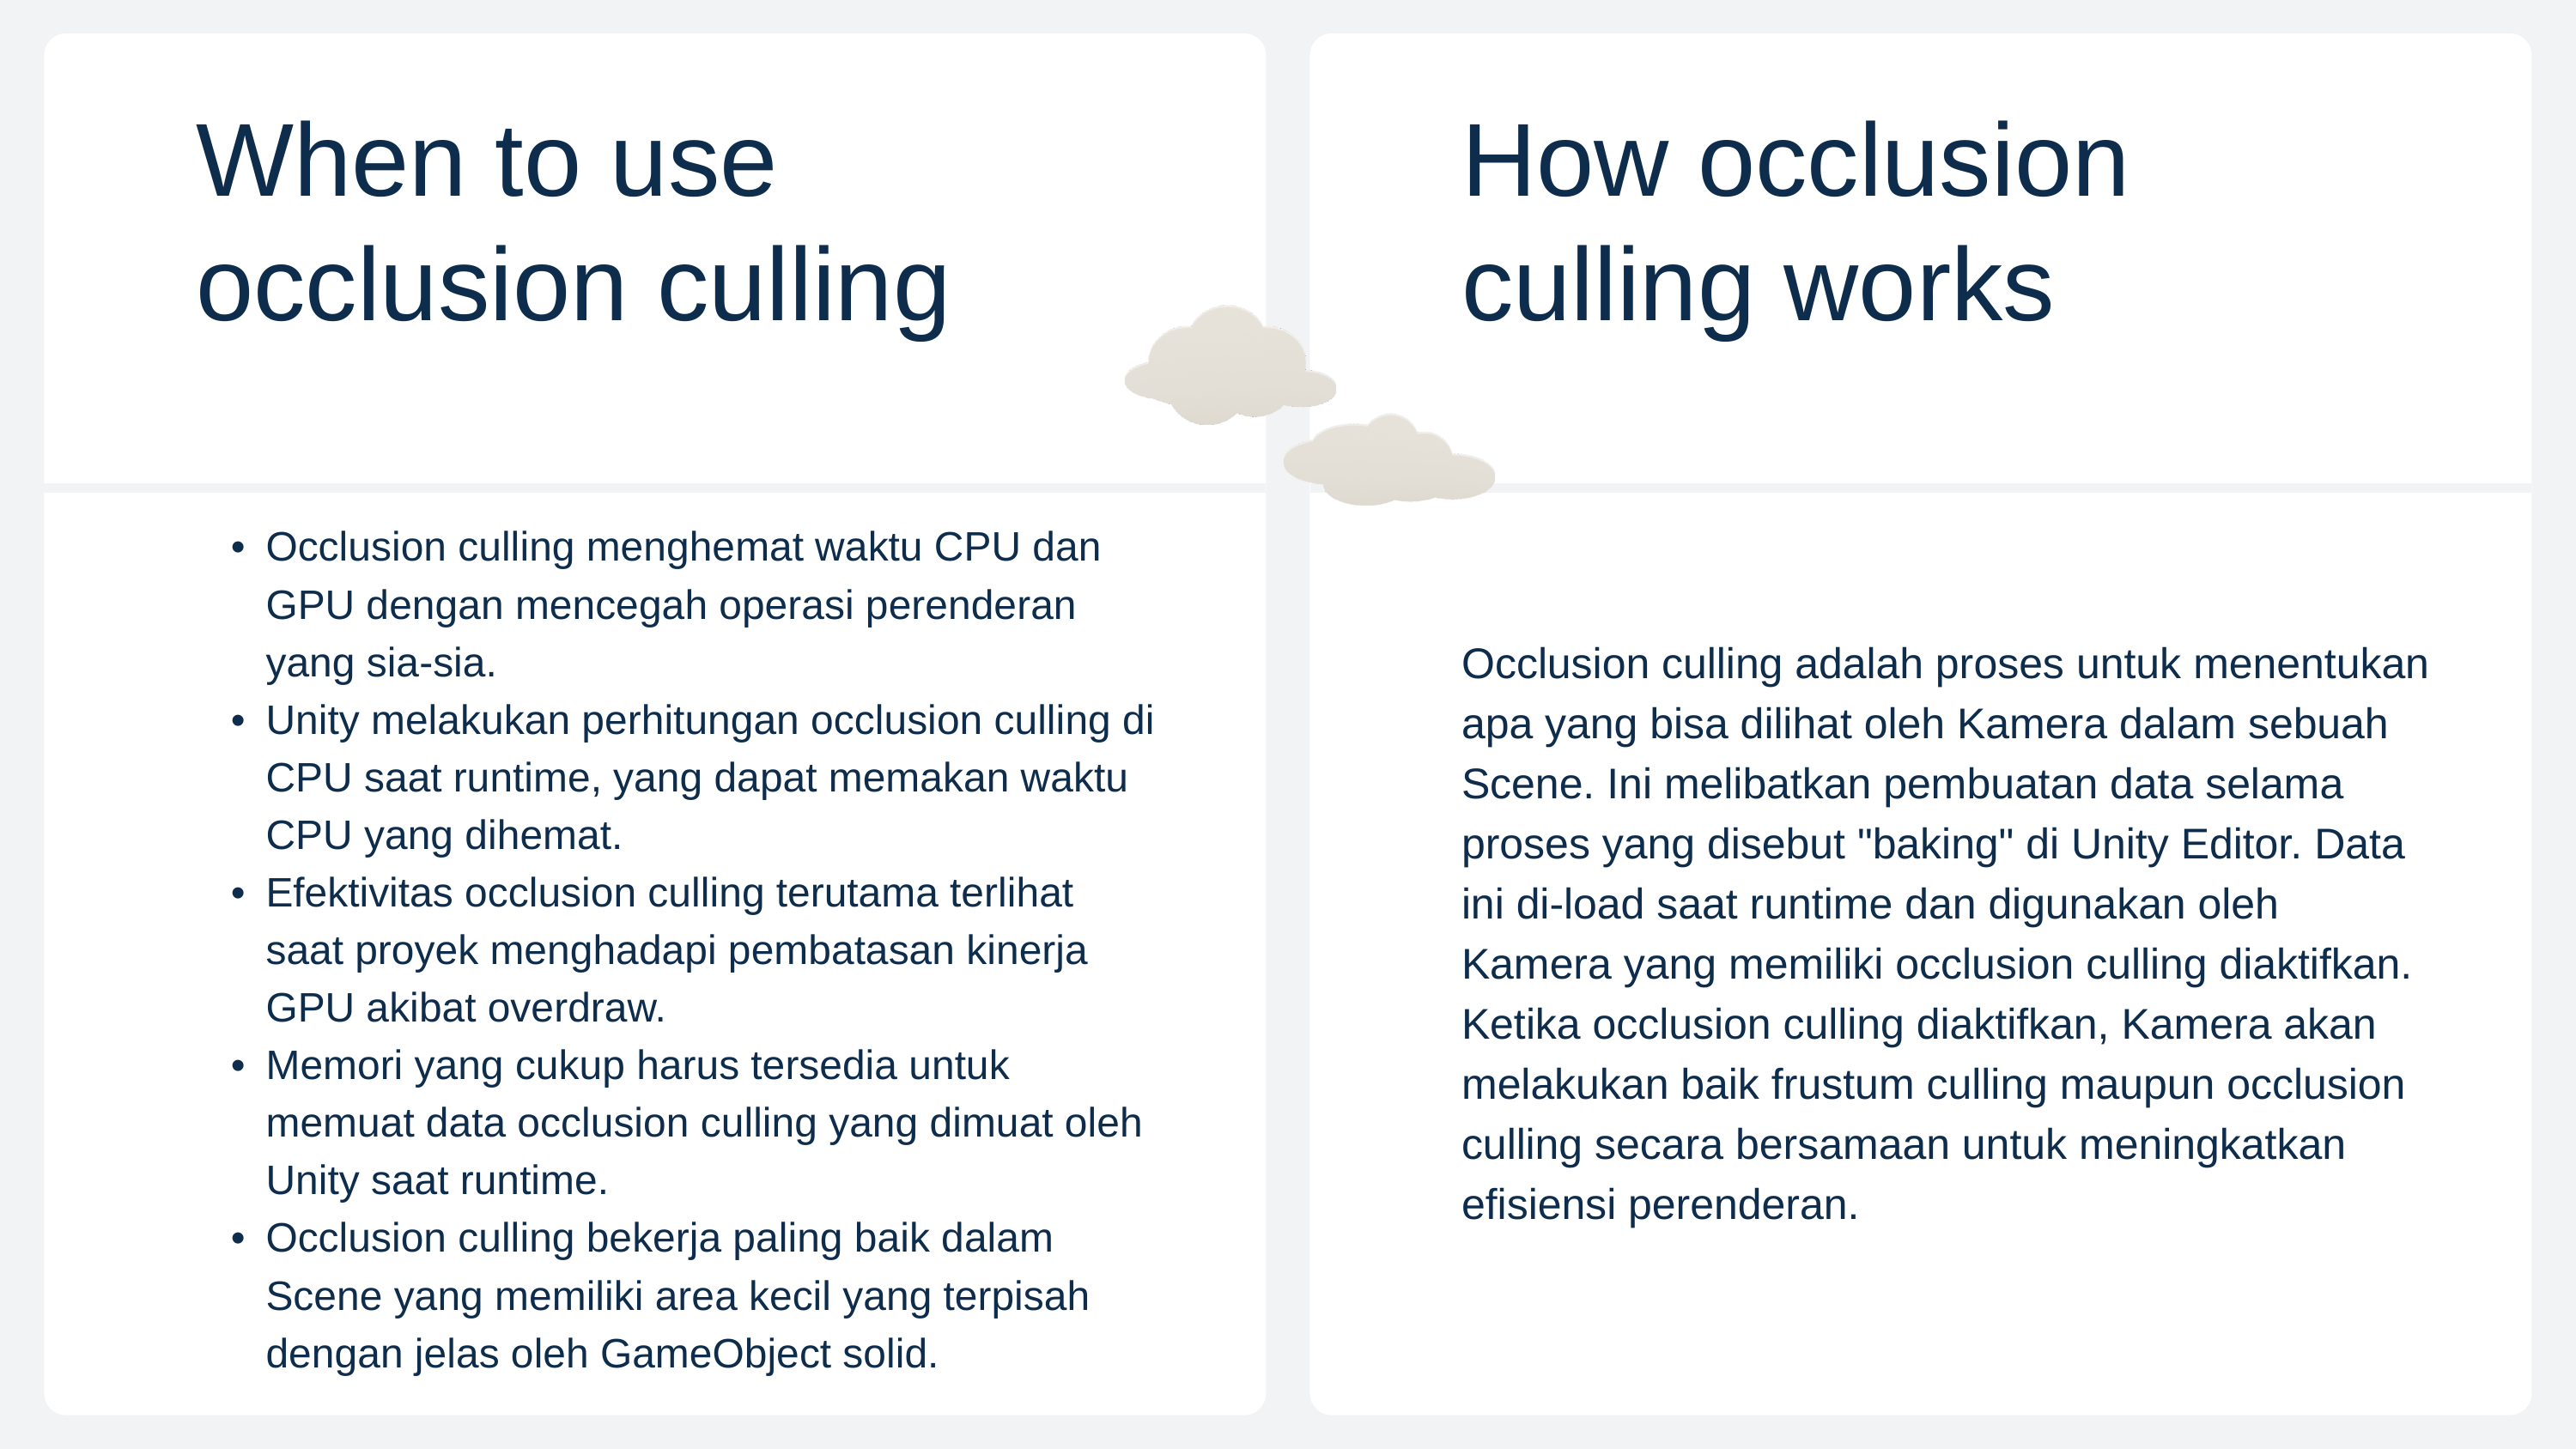

|  | When to use occlusion culling |  |
| --- | --- | --- |
|  | Occlusion culling menghemat waktu CPU dan GPU dengan mencegah operasi perenderan yang sia-sia. Unity melakukan perhitungan occlusion culling di CPU saat runtime, yang dapat memakan waktu CPU yang dihemat. Efektivitas occlusion culling terutama terlihat saat proyek menghadapi pembatasan kinerja GPU akibat overdraw. Memori yang cukup harus tersedia untuk memuat data occlusion culling yang dimuat oleh Unity saat runtime. Occlusion culling bekerja paling baik dalam Scene yang memiliki area kecil yang terpisah dengan jelas oleh GameObject solid. |  |
|  | How occlusion culling works |  |
| --- | --- | --- |
|  | Occlusion culling adalah proses untuk menentukan apa yang bisa dilihat oleh Kamera dalam sebuah Scene. Ini melibatkan pembuatan data selama proses yang disebut "baking" di Unity Editor. Data ini di-load saat runtime dan digunakan oleh Kamera yang memiliki occlusion culling diaktifkan. Ketika occlusion culling diaktifkan, Kamera akan melakukan baik frustum culling maupun occlusion culling secara bersamaan untuk meningkatkan efisiensi perenderan. |  |